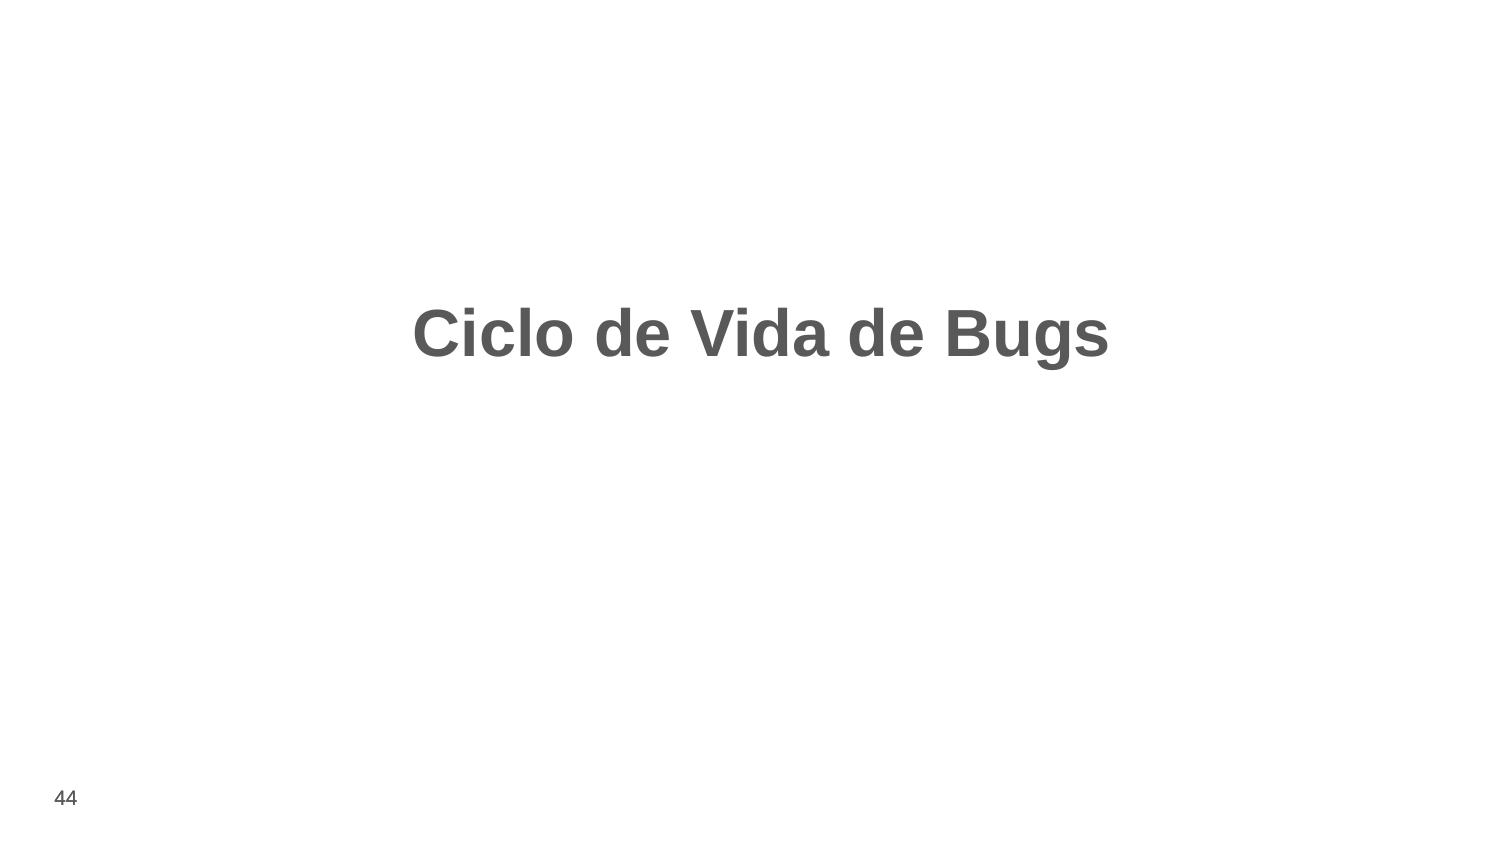

Ciclo de Vida de Bugs
44
44